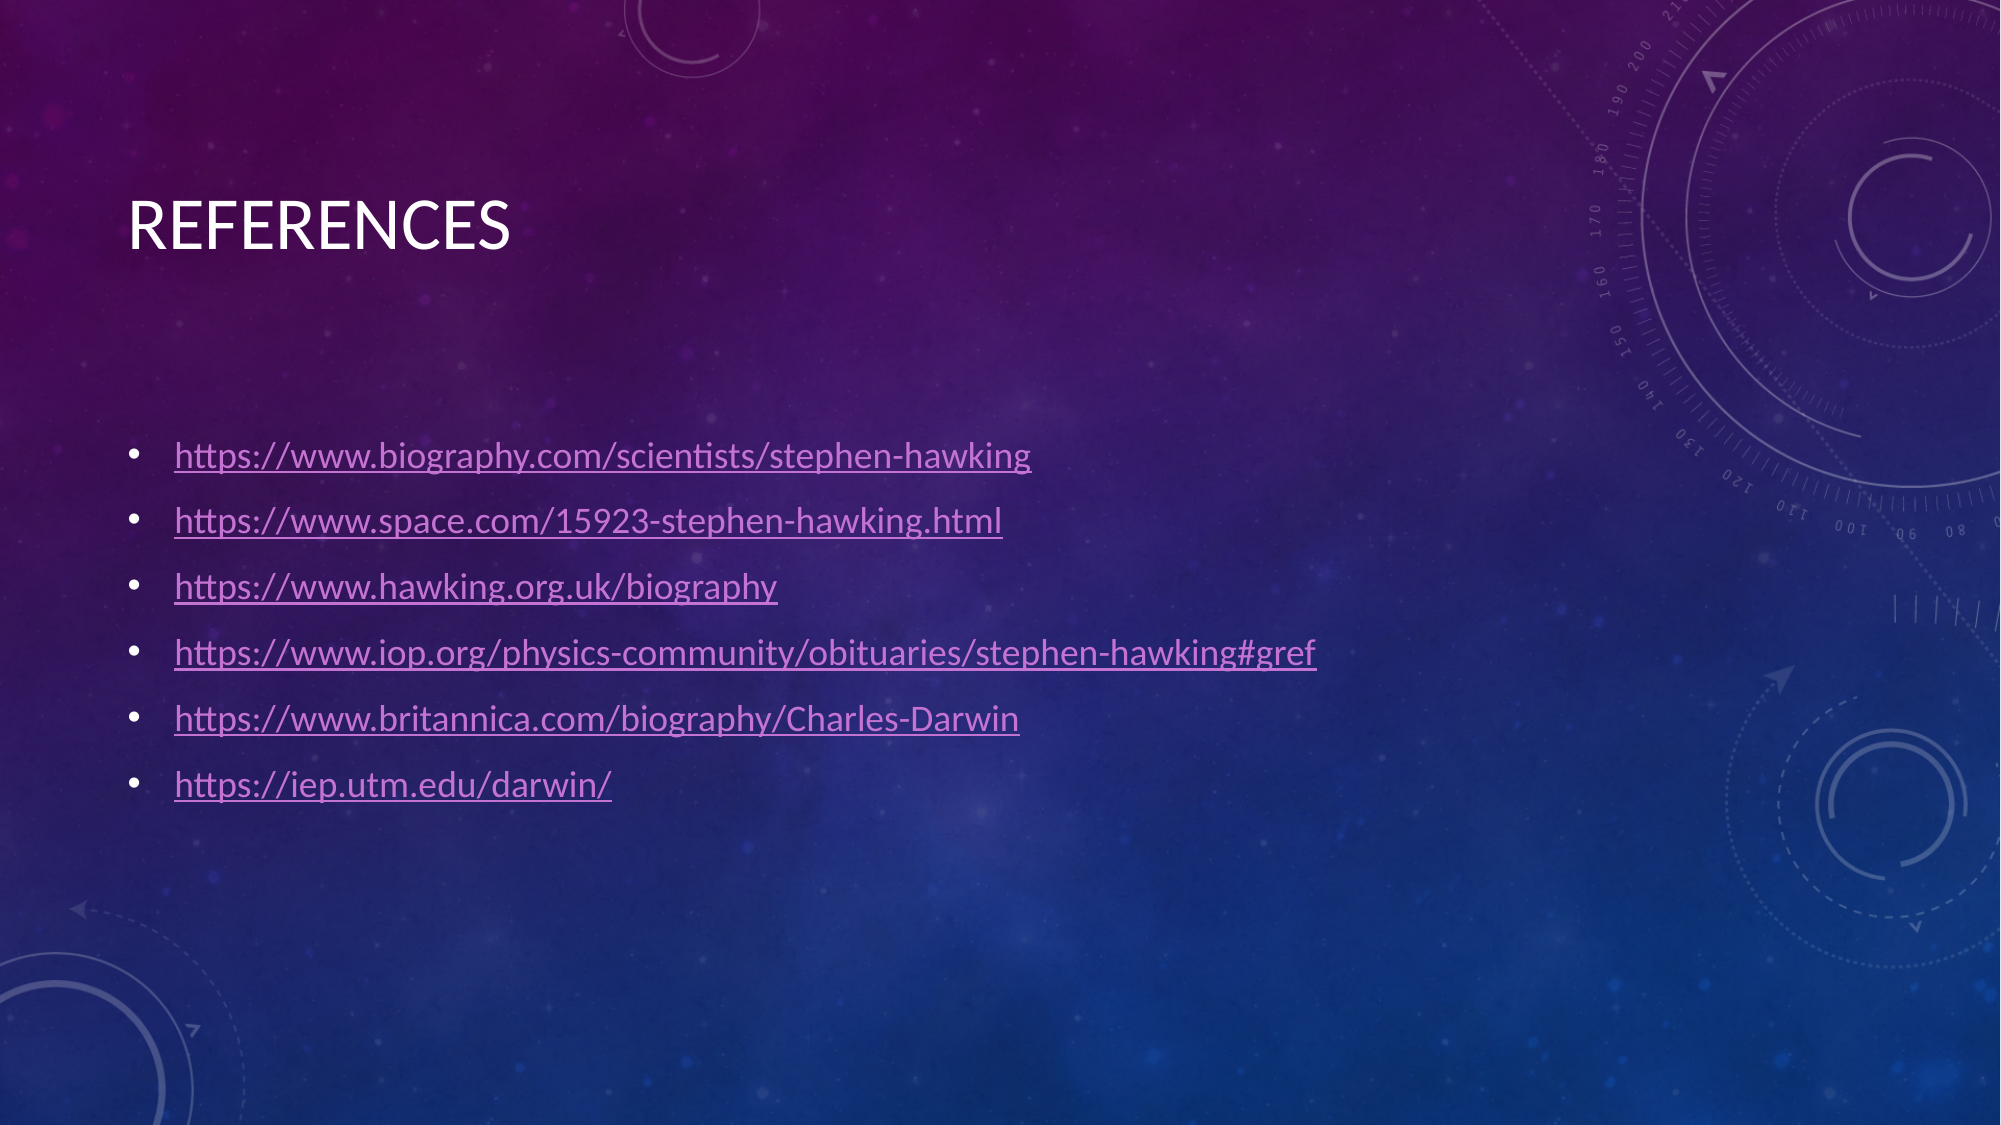

# References
https://www.biography.com/scientists/stephen-hawking
https://www.space.com/15923-stephen-hawking.html
https://www.hawking.org.uk/biography
https://www.iop.org/physics-community/obituaries/stephen-hawking#gref
https://www.britannica.com/biography/Charles-Darwin
https://iep.utm.edu/darwin/